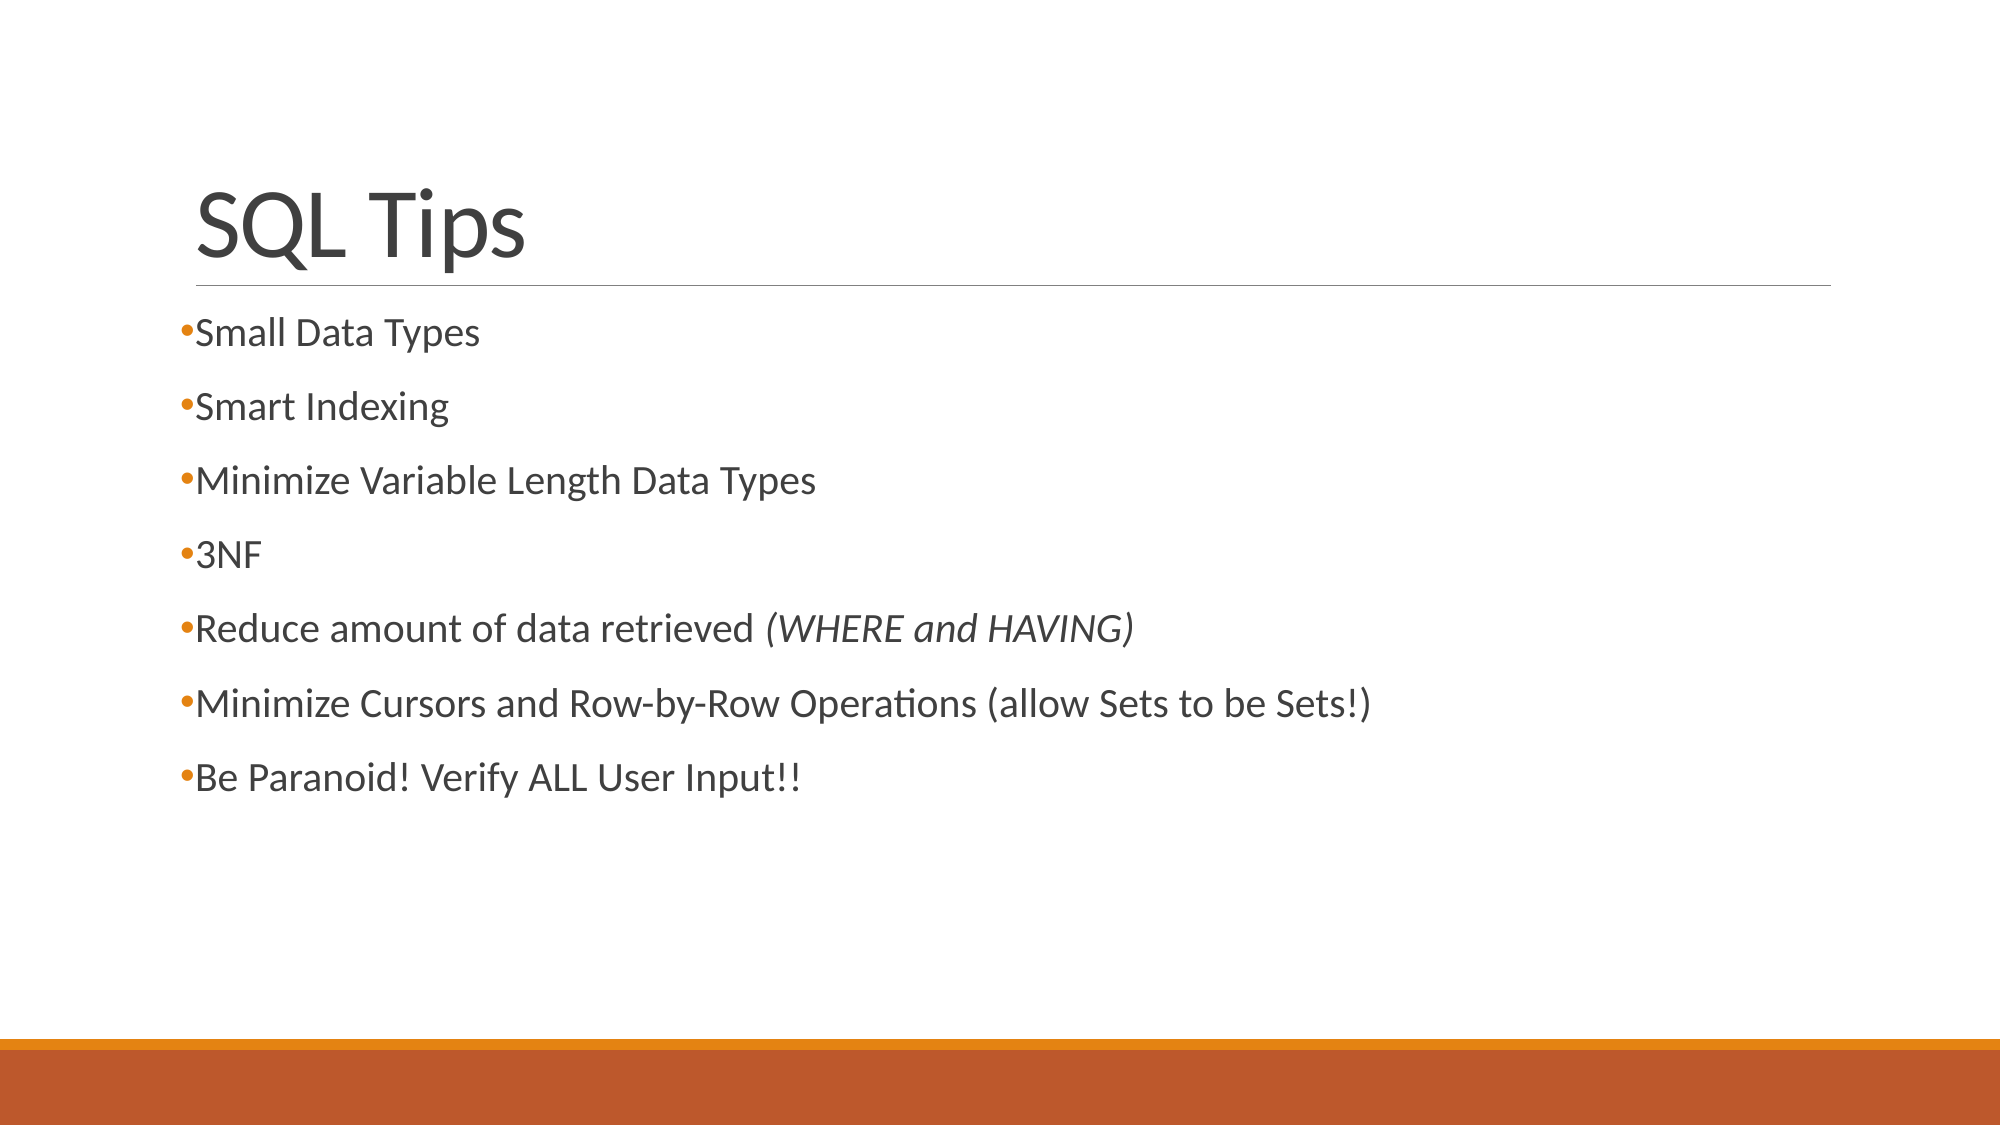

# SQL Tips
Small Data Types
Smart Indexing
Minimize Variable Length Data Types
3NF
Reduce amount of data retrieved (WHERE and HAVING)
Minimize Cursors and Row-by-Row Operations (allow Sets to be Sets!)
Be Paranoid! Verify ALL User Input!!